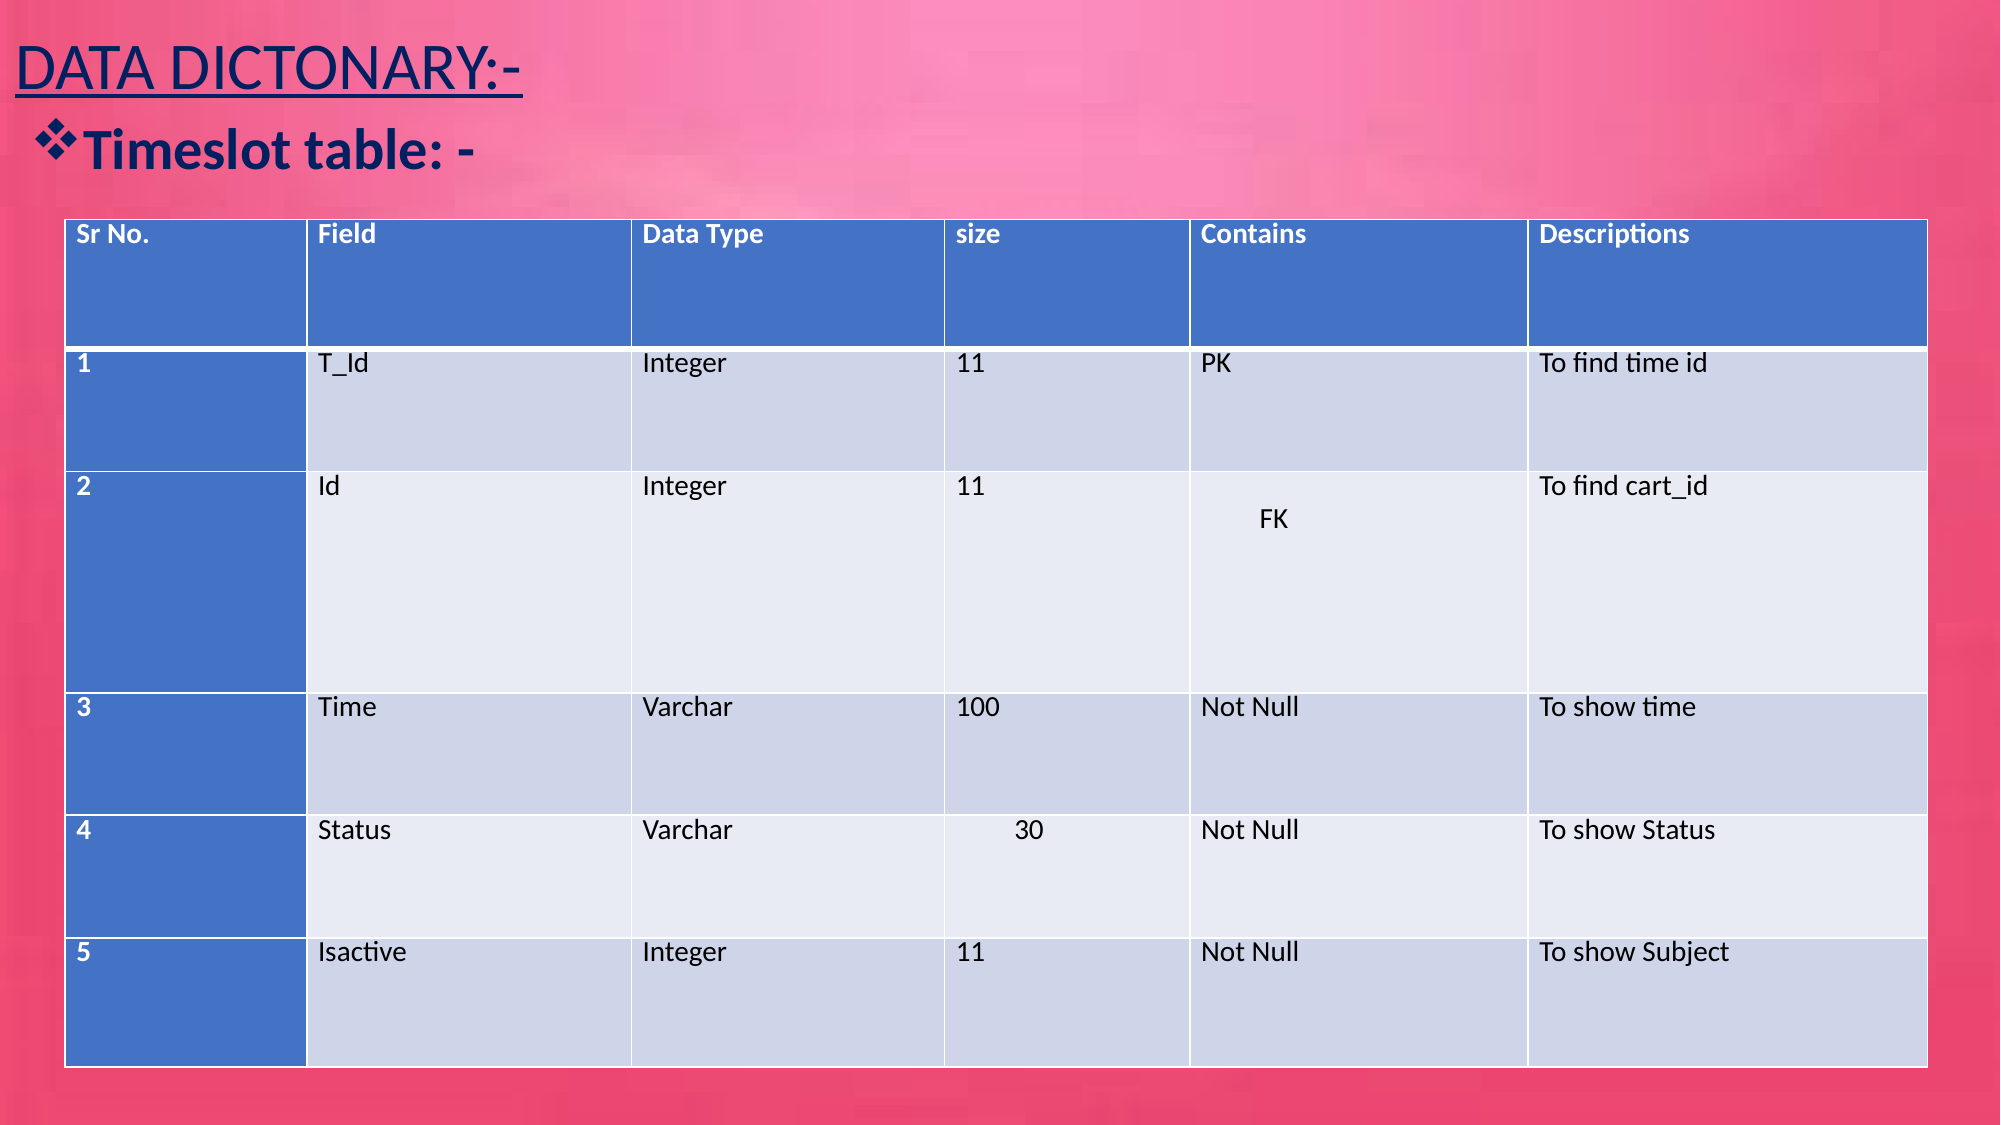

# DATA DICTONARY:-
Timeslot table: -

| Sr No. | Field | Data Type | size | Contains | Descriptions |
| --- | --- | --- | --- | --- | --- |
| 1 | T\_Id | Integer | 11 | PK | To find time id |
| 2 | Id | Integer | 11 | FK | To find cart\_id |
| 3 | Time | Varchar | 100 | Not Null | To show time |
| 4 | Status | Varchar | 30 | Not Null | To show Status |
| 5 | Isactive | Integer | 11 | Not Null | To show Subject |